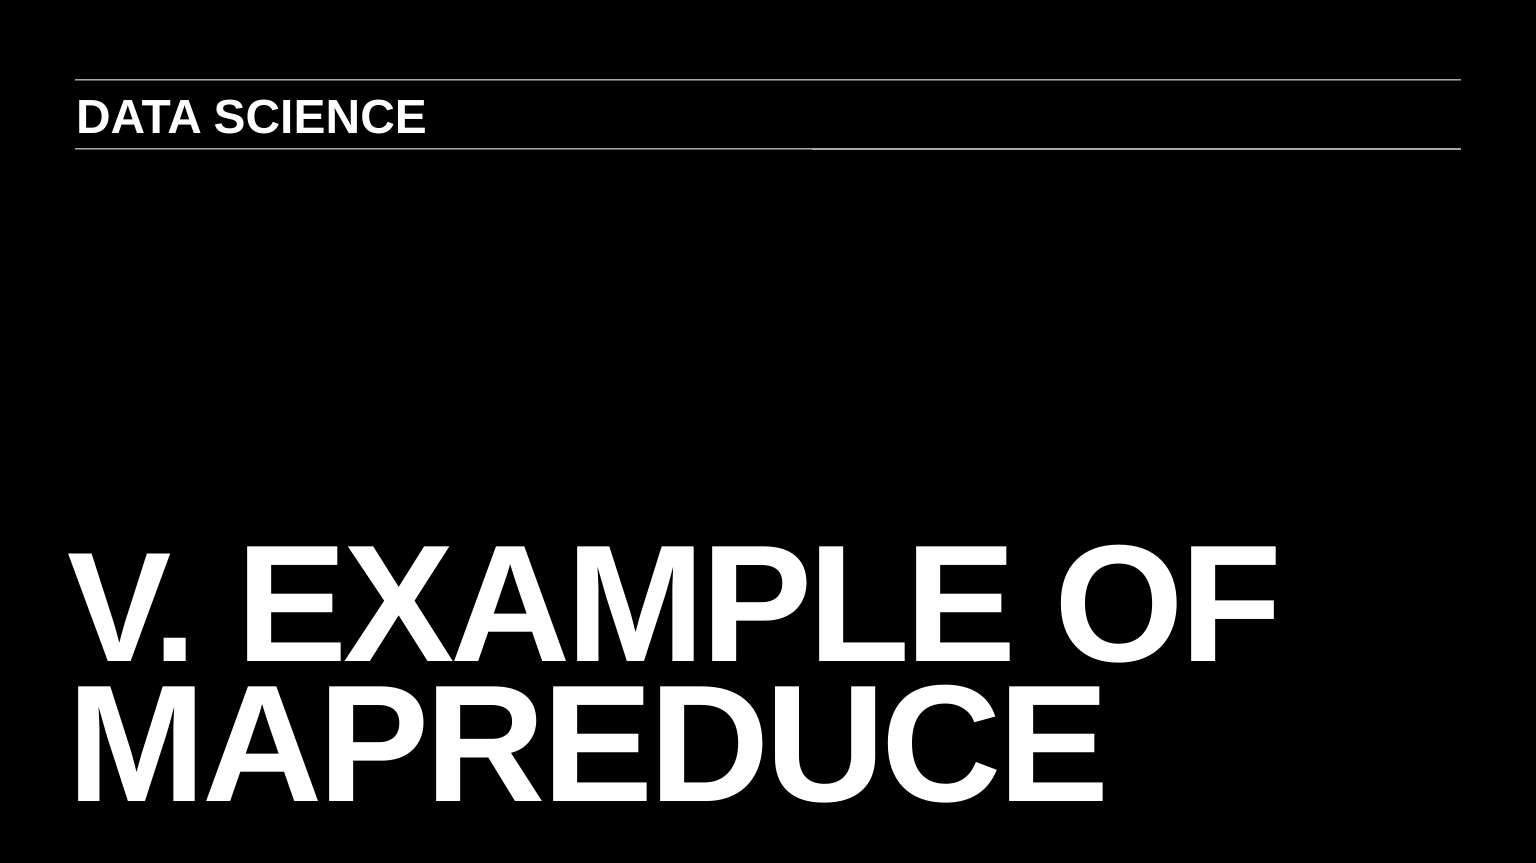

DATA SCIENCE
# V. example of mapreduce